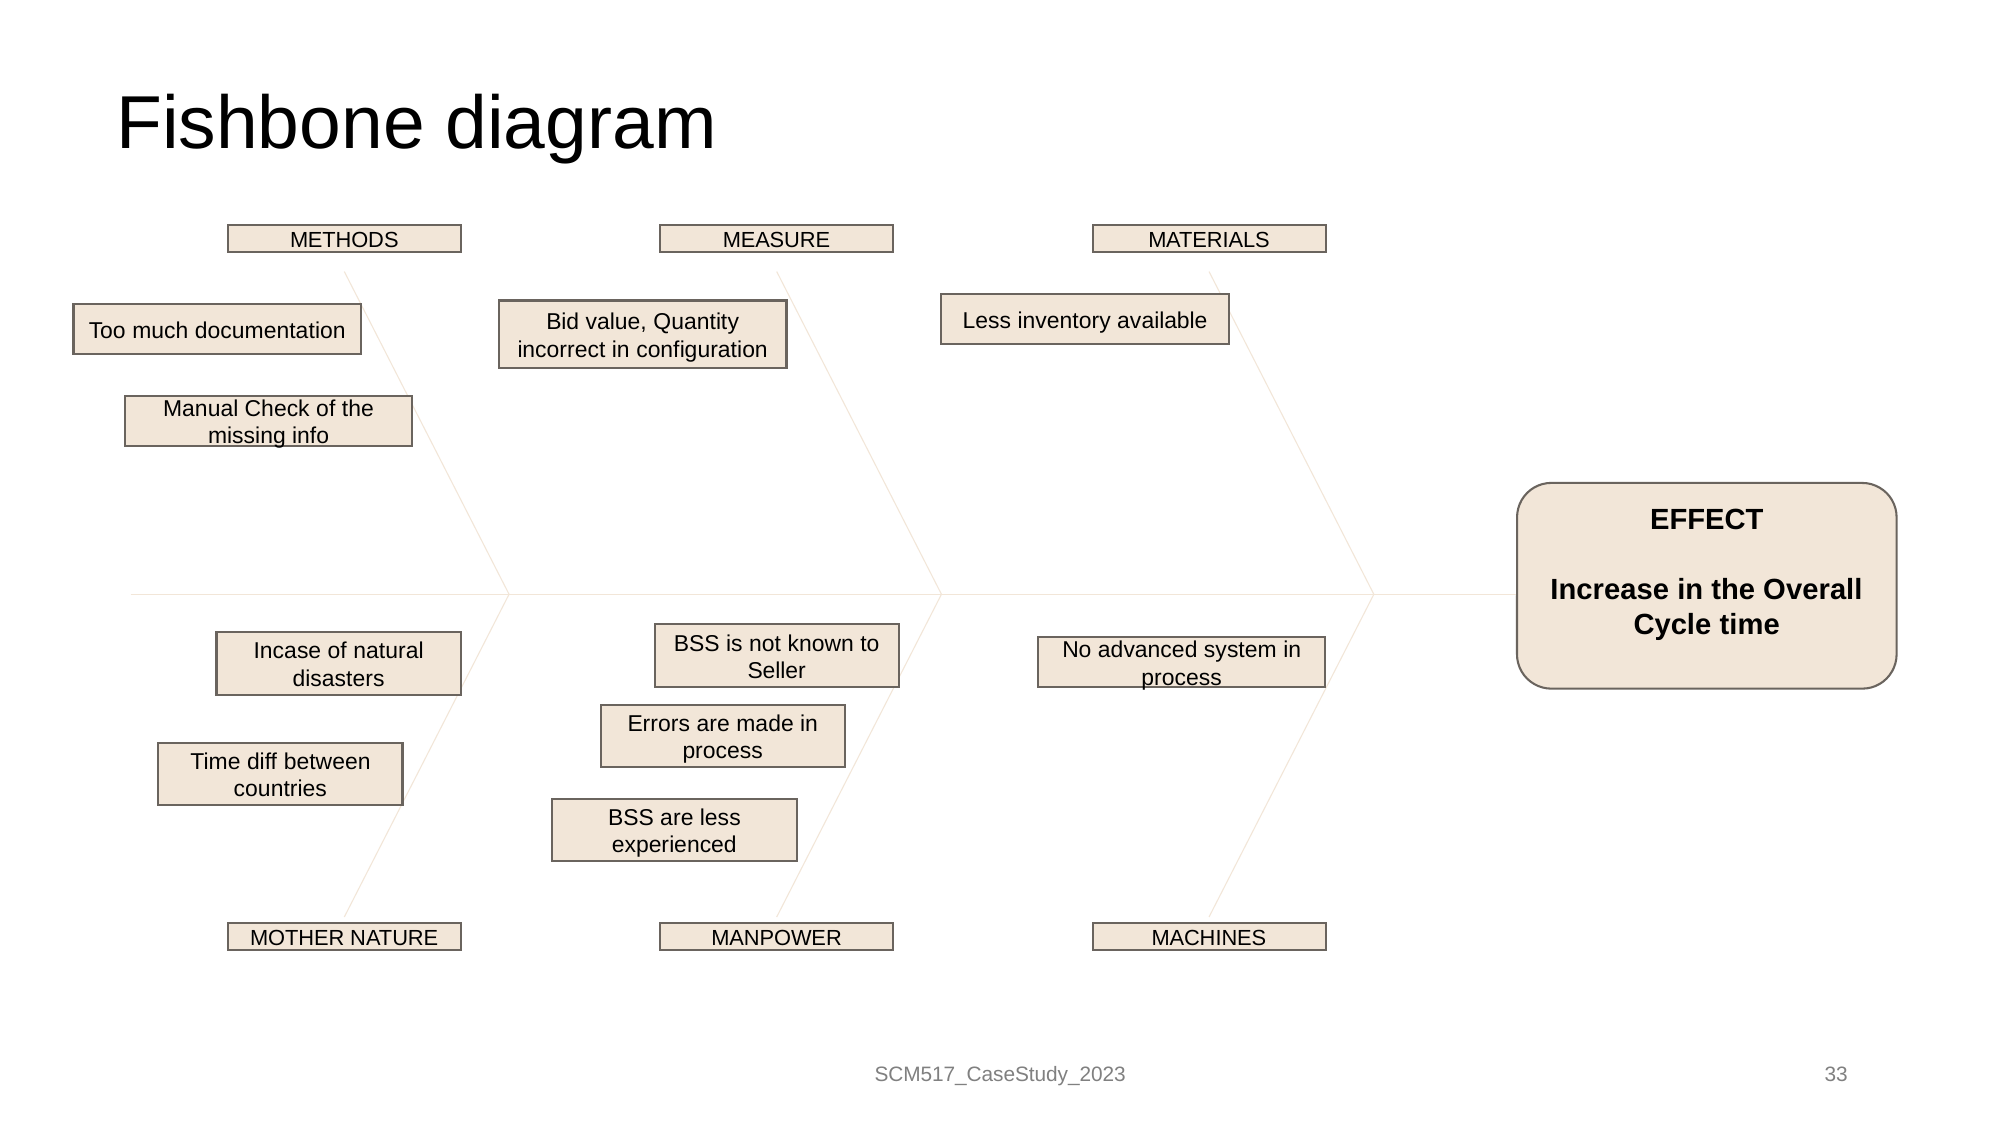

# Fishbone diagram
METHODS
MEASURE
MATERIALS
Less inventory available
Bid value, Quantity incorrect in configuration
Too much documentation
Manual Check of the missing info
EFFECT

Increase in the Overall Cycle time
BSS is not known to Seller
Incase of natural disasters
No advanced system in process
Errors are made in process
Time diff between countries
BSS are less experienced
MOTHER NATURE
MANPOWER
MACHINES
SCM517_CaseStudy_2023
33